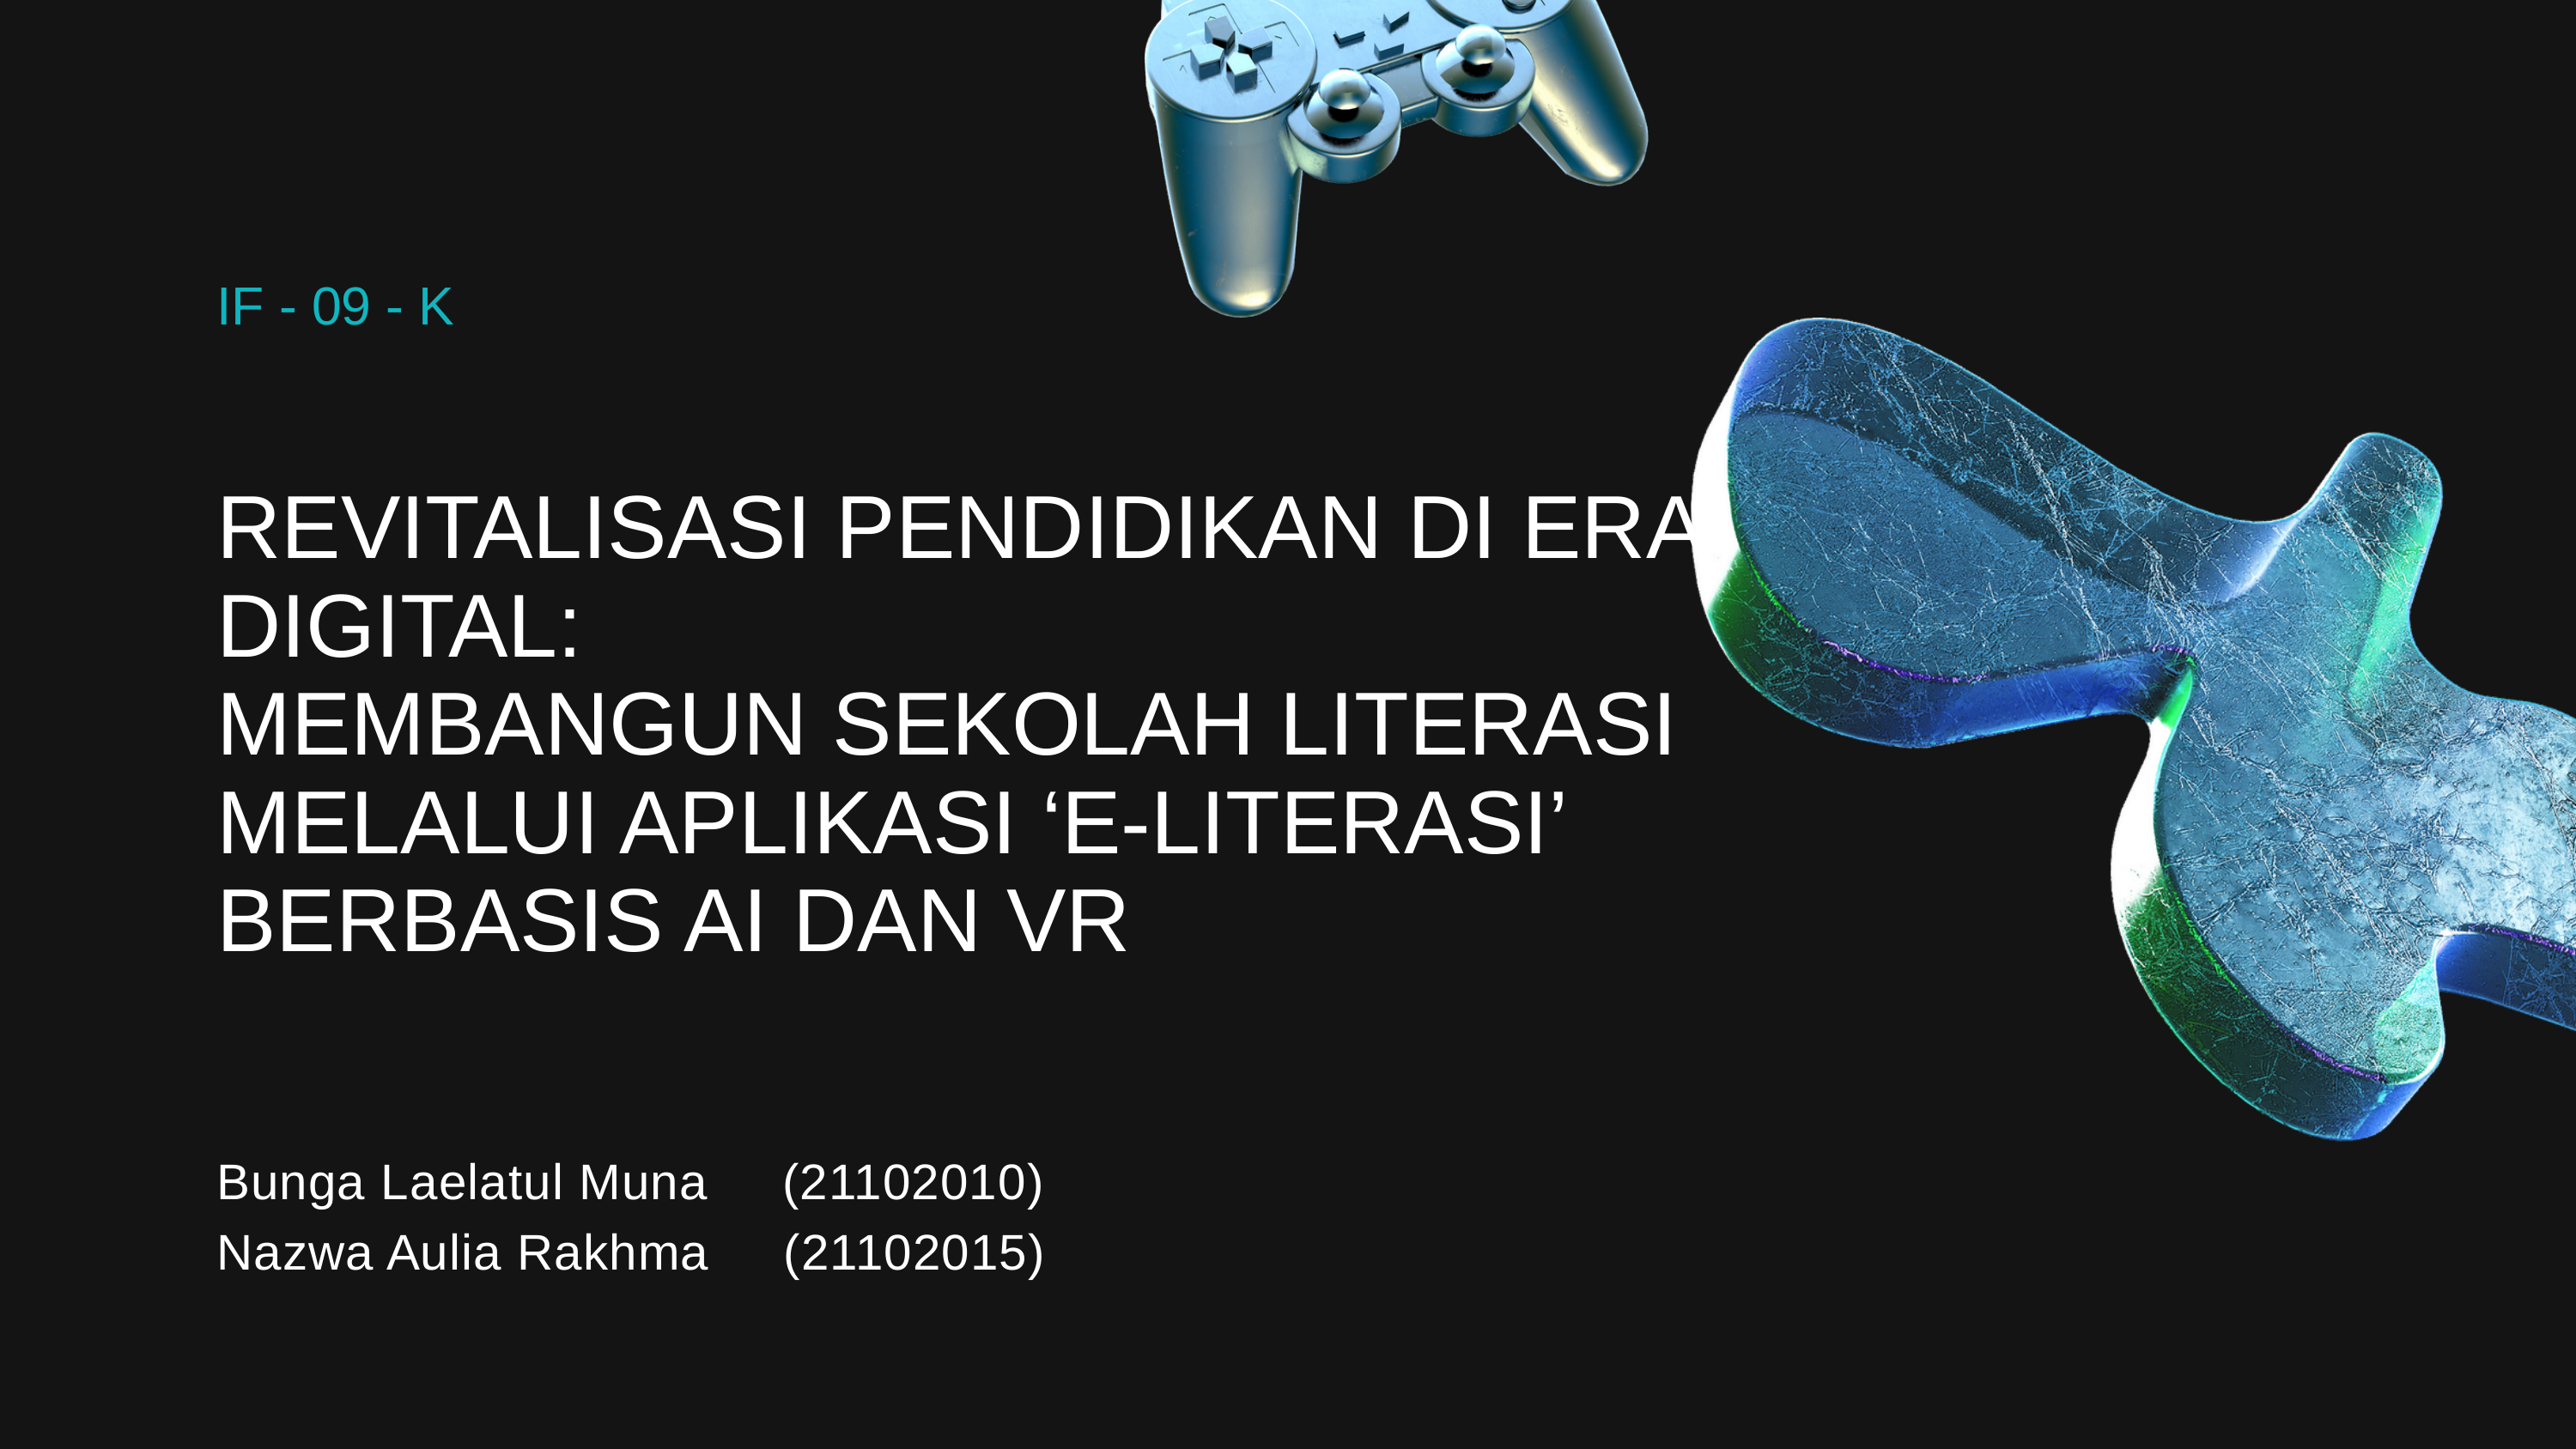

IF - 09 - K
REVITALISASI PENDIDIKAN DI ERA DIGITAL:
MEMBANGUN SEKOLAH LITERASI MELALUI APLIKASI ‘E-LITERASI’ BERBASIS AI DAN VR

Bunga Laelatul Muna     (21102010)
Nazwa Aulia Rakhma     (21102015)